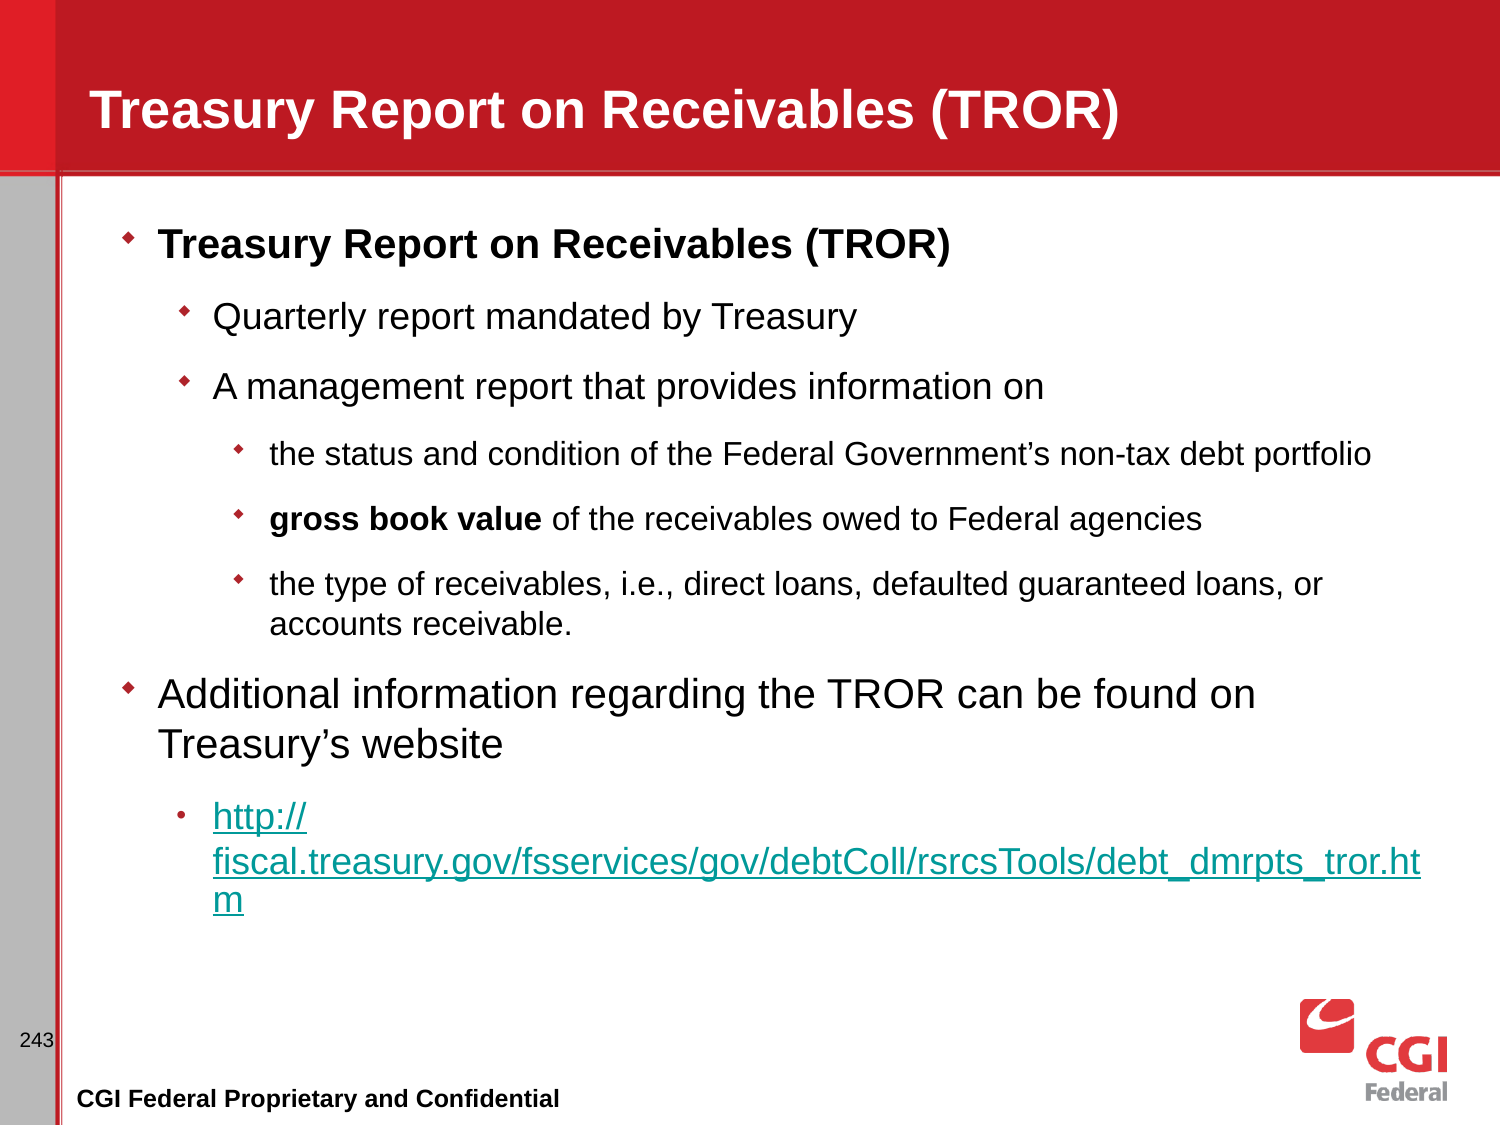

# Treasury Report on Receivables (TROR)
Treasury Report on Receivables (TROR)
Quarterly report mandated by Treasury
A management report that provides information on
the status and condition of the Federal Government’s non-tax debt portfolio
gross book value of the receivables owed to Federal agencies
the type of receivables, i.e., direct loans, defaulted guaranteed loans, or accounts receivable.
Additional information regarding the TROR can be found on Treasury’s website
http://fiscal.treasury.gov/fsservices/gov/debtColl/rsrcsTools/debt_dmrpts_tror.htm
243
CGI Federal Proprietary and Confidential